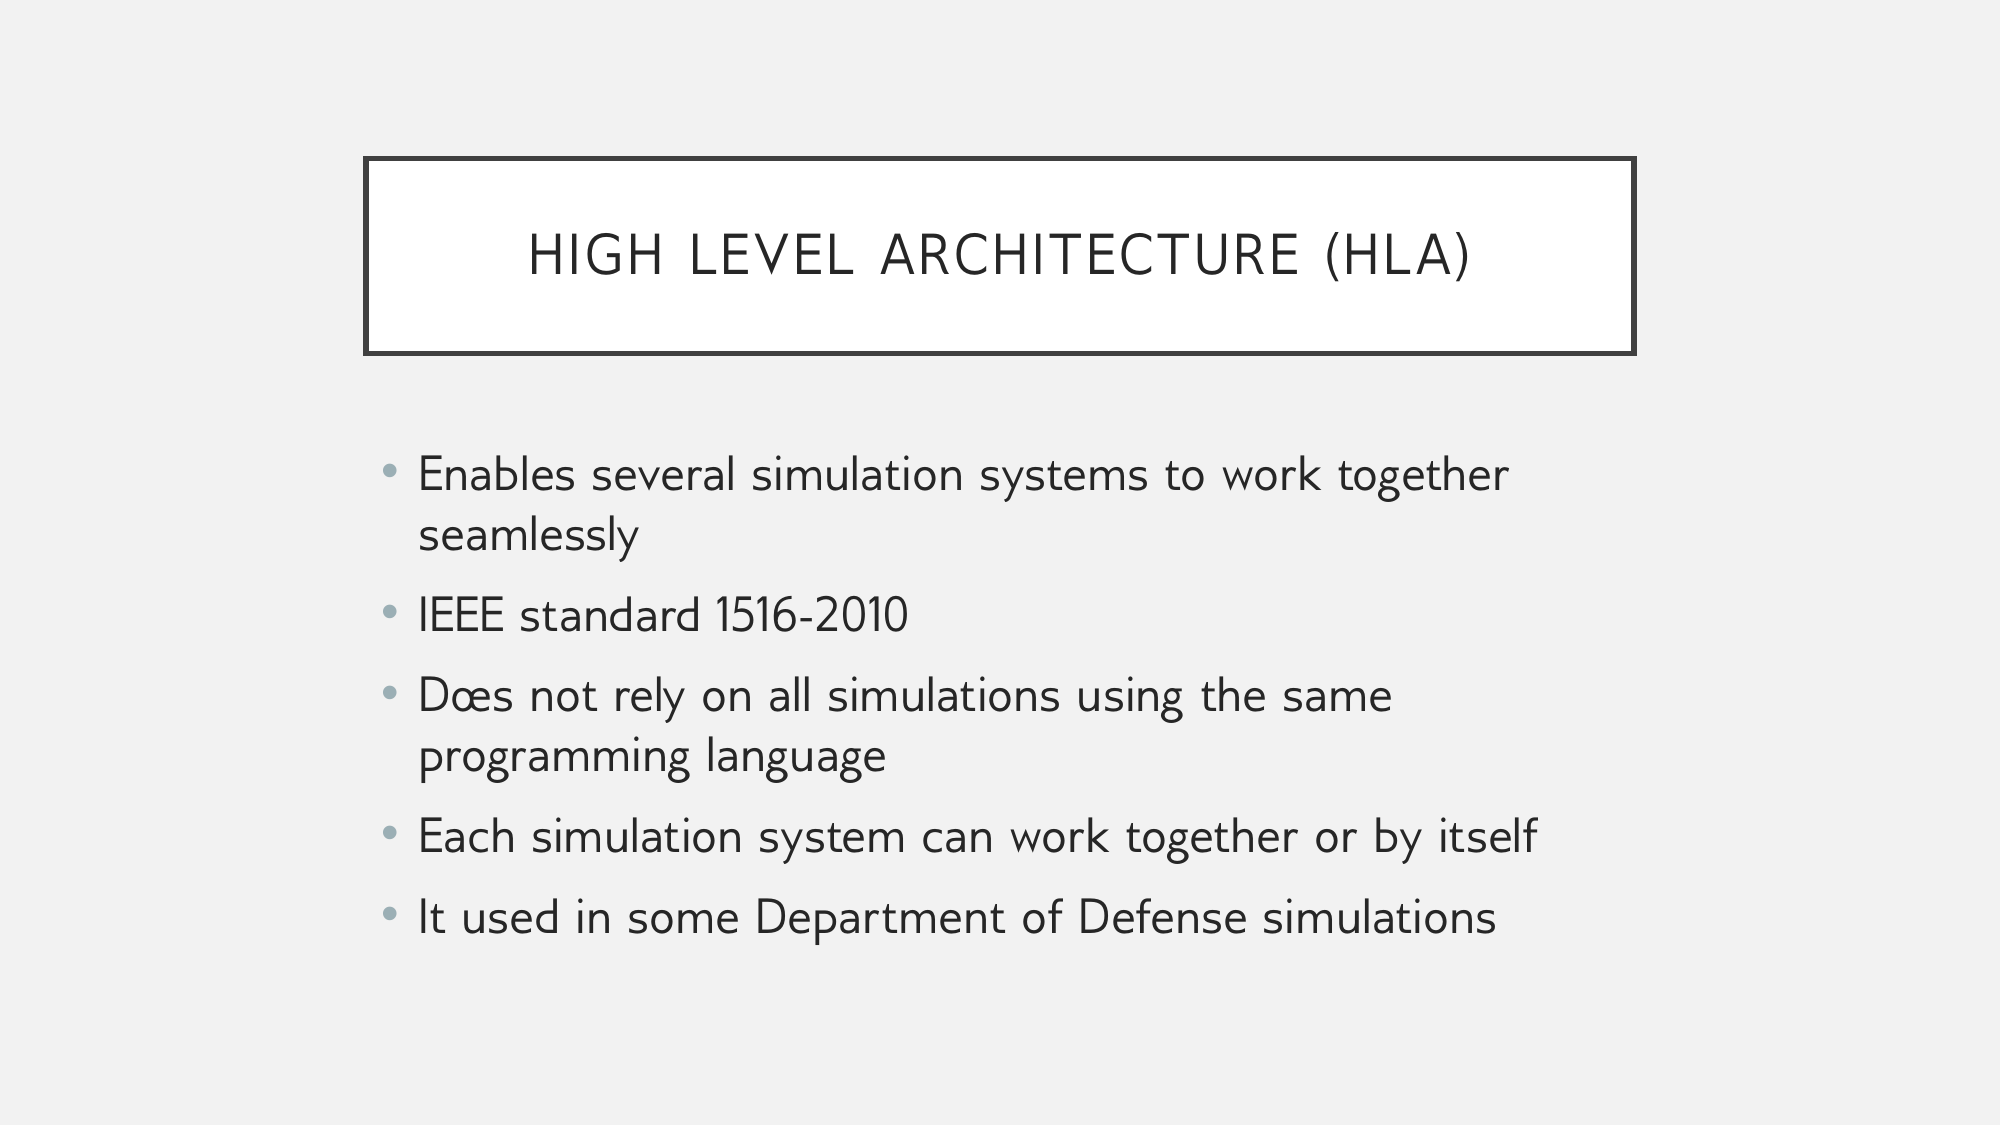

# High Level Architecture (HLA)
Enables several simulation systems to work together seamlessly
IEEE standard 1516-2010
Does not rely on all simulations using the same programming language
Each simulation system can work together or by itself
It used in some Department of Defense simulations